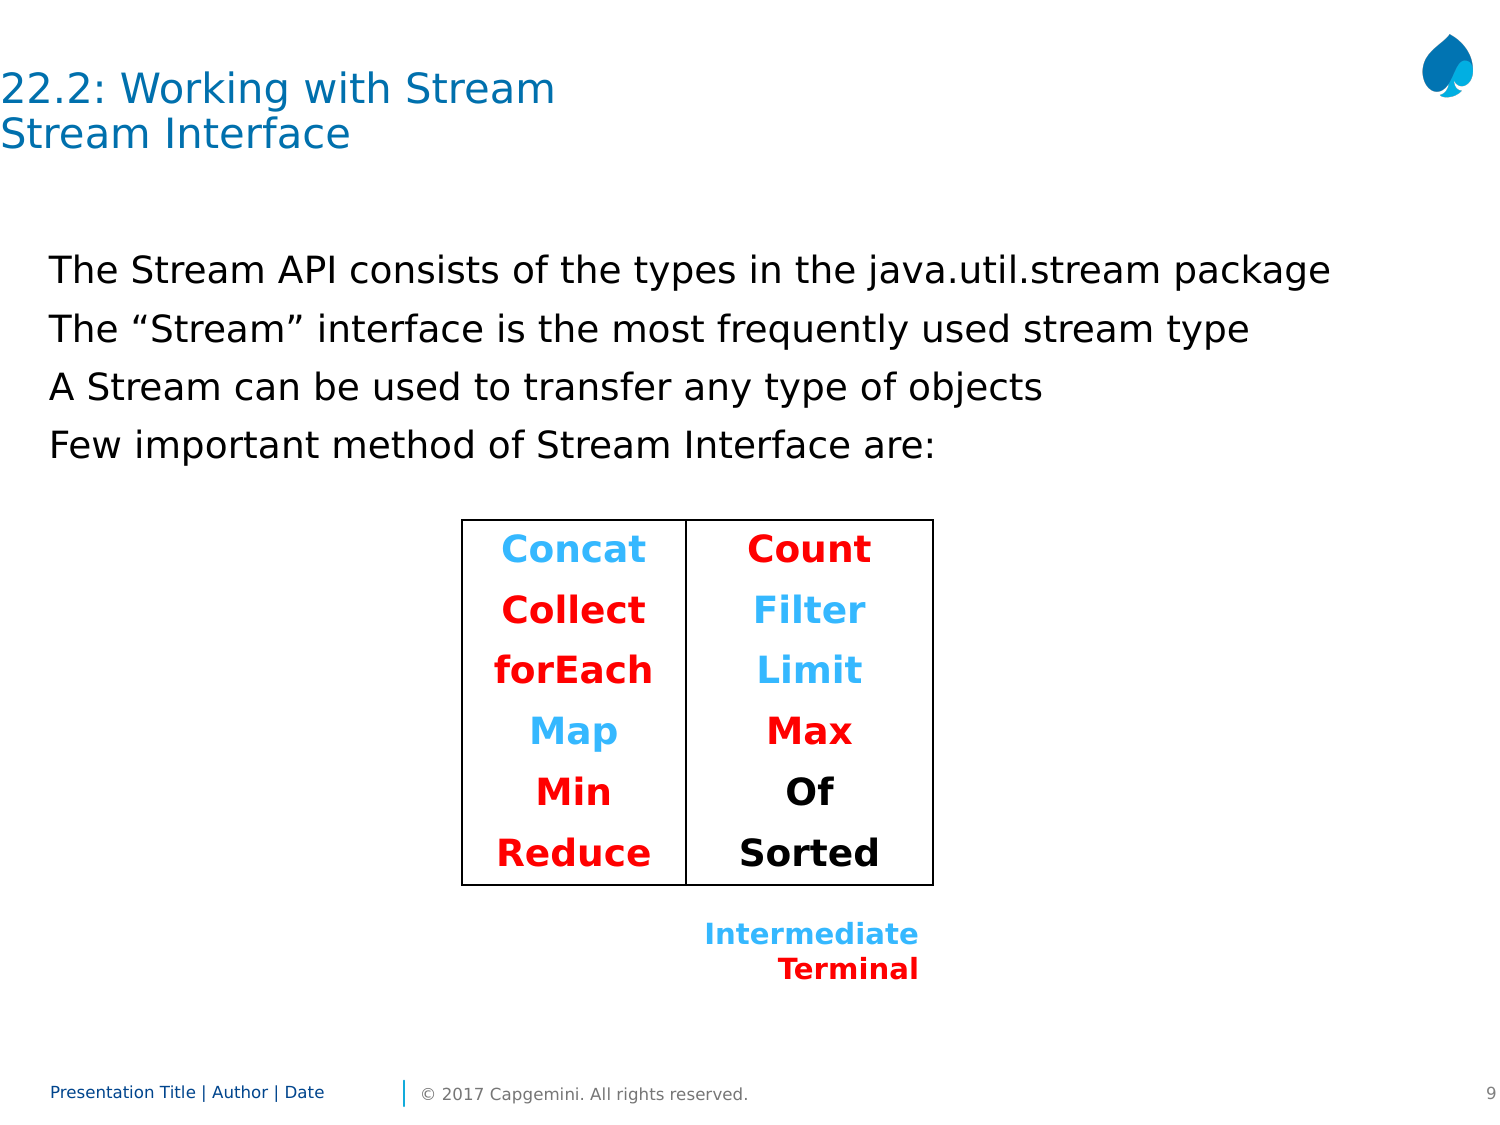

22.2: Working with Stream
Stream Interface
The Stream API consists of the types in the java.util.stream package
The “Stream” interface is the most frequently used stream type
A Stream can be used to transfer any type of objects
Few important method of Stream Interface are:
| Concat | Count |
| --- | --- |
| Collect | Filter |
| forEach | Limit |
| Map | Max |
| Min | Of |
| Reduce | Sorted |
Intermediate
Terminal